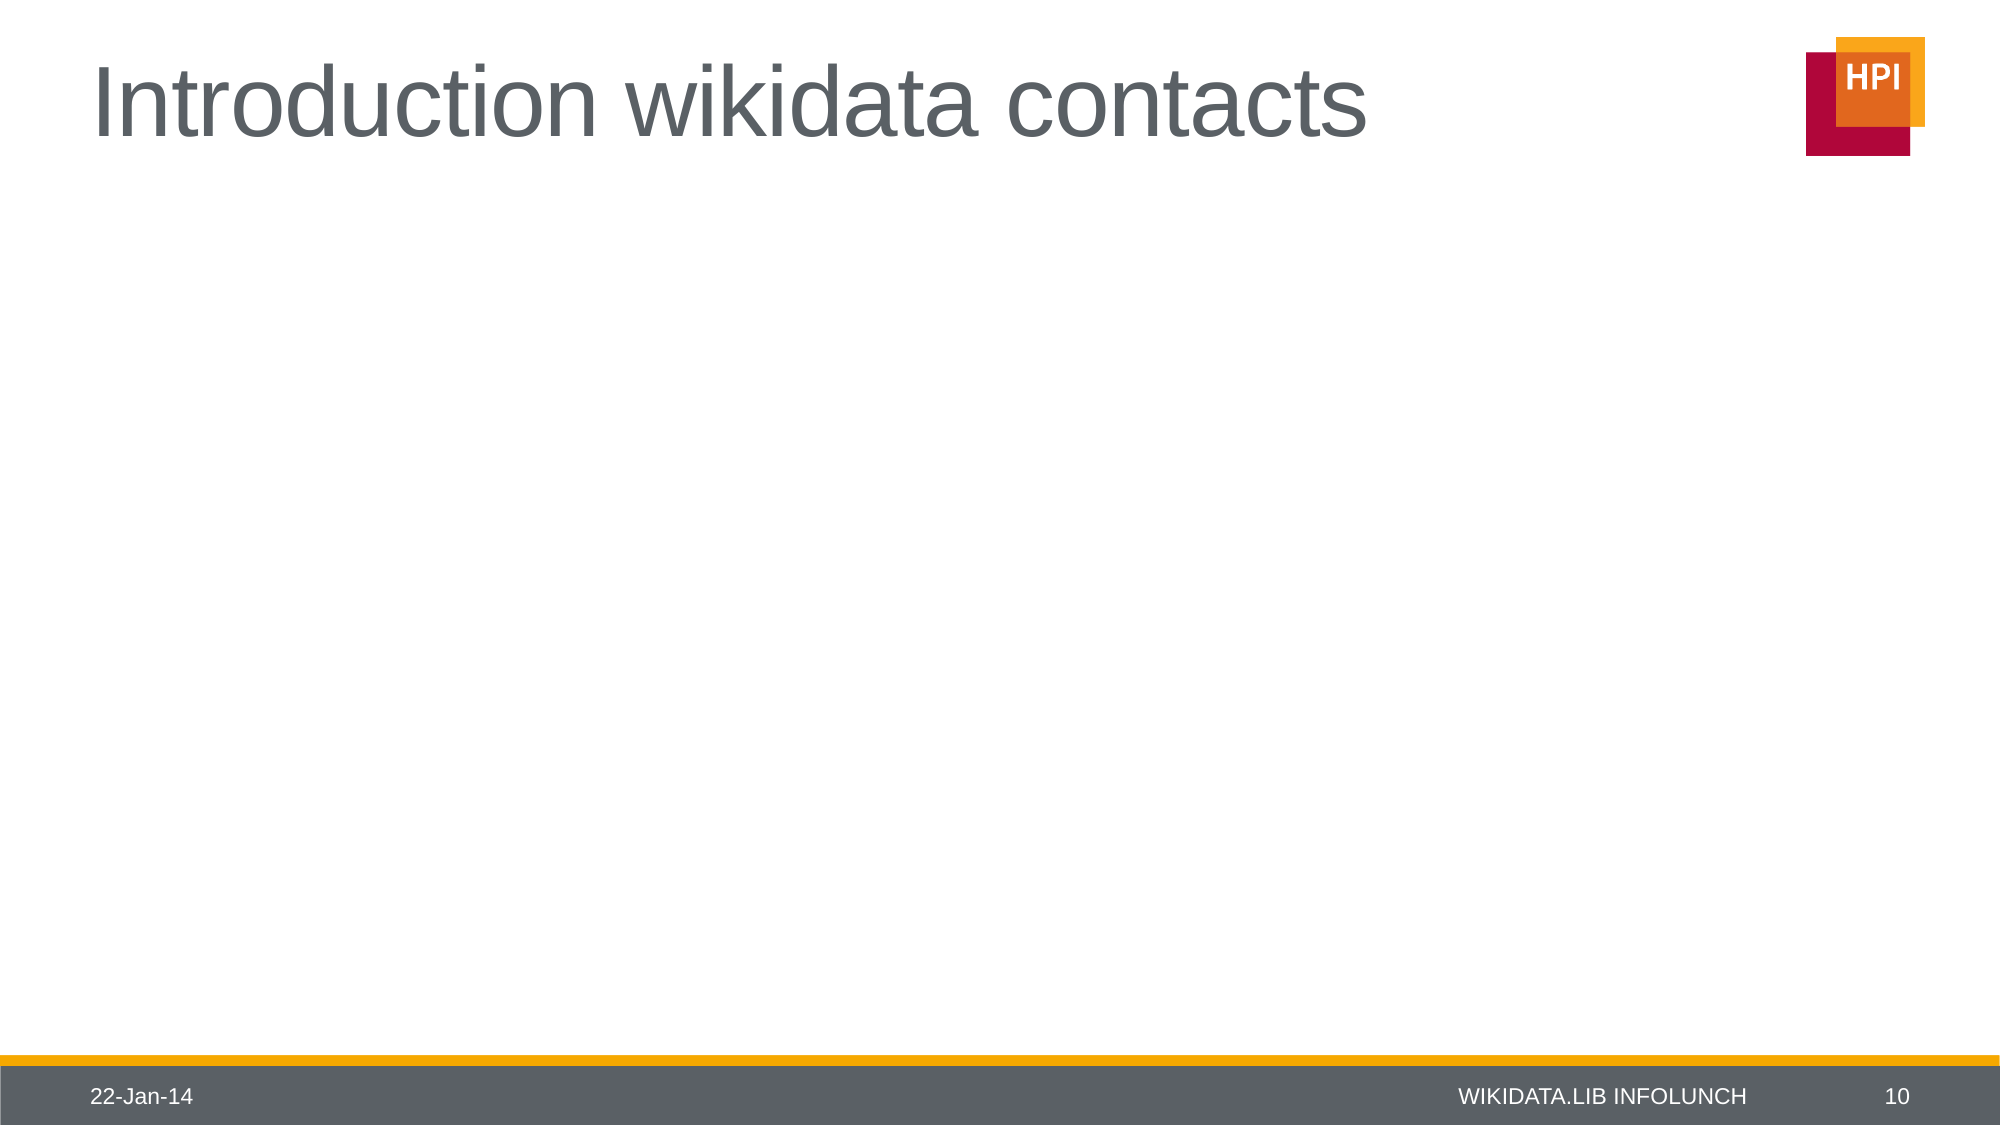

# Introduction wikidata contacts

22-Jan-14
Wikidata.lib Infolunch
10